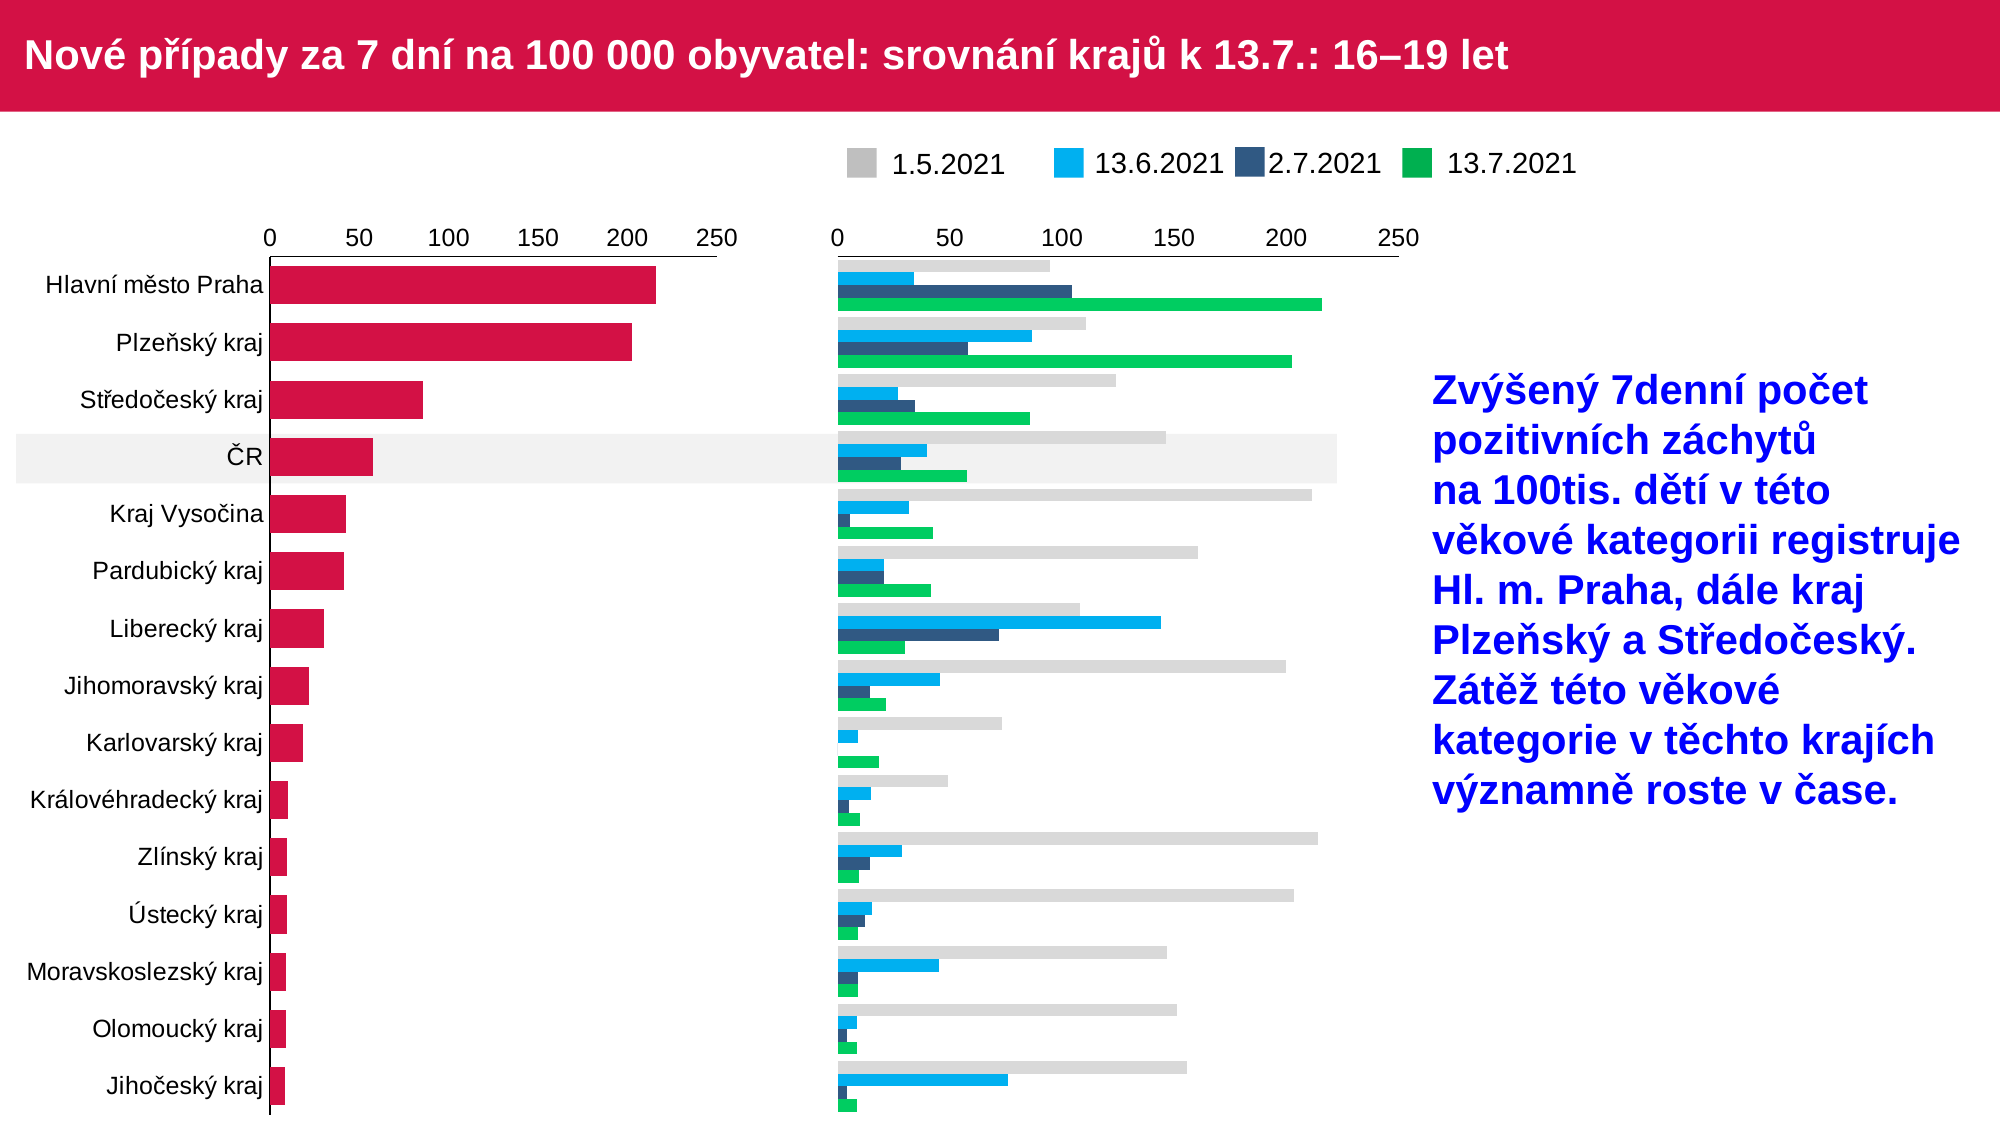

# Nové případy za 7 dní na 100 000 obyvatel: srovnání krajů k 13.7.: 16–19 let
13.6.2021
2.7.2021
13.7.2021
1.5.2021

### Chart

| Category | Series 6 |
|---|---|
| Hlavní město Praha | 215.768 |
| Plzeňský kraj | 202.517 |
| Středočeský kraj | 85.83364 |
| ČR | 57.68266 |
| Kraj Vysočina | 42.32132 |
| Pardubický kraj | 41.50023 |
| Liberecký kraj | 30.04266 |
| Jihomoravský kraj | 21.67108 |
| Karlovarský kraj | 18.32509 |
| Královéhradecký kraj | 9.878982 |
| Zlínský kraj | 9.51339 |
| Ústecký kraj | 9.244138 |
| Moravskoslezský kraj | 9.027919 |
| Olomoucký kraj | 8.64491 |
| Jihočeský kraj | 8.419635 |

### Chart

| Category | B01_05 | C13_06 | C2_07 | D |
|---|---|---|---|---|
| Hlavní město Praha | 94.55004 | 33.94104 | 104.2475 | 215.768 |
| Plzeňský kraj | 110.9022 | 86.793 | 57.862 | 202.517 |
| Středočeský kraj | 123.9819 | 26.7038 | 34.33345 | 85.83364 |
| ČR | 146.1466 | 39.83466 | 28.45333 | 57.68266 |
| Kraj Vysočina | 211.6066 | 31.74099 | 5.290166 | 42.32132 |
| Pardubický kraj | 160.8134 | 20.75012 | 20.75012 | 41.50023 |
| Liberecký kraj | 108.1536 | 144.2048 | 72.10239 | 30.04266 |
| Jihomoravský kraj | 199.8555 | 45.75006 | 14.44739 | 21.67108 |
| Karlovarský kraj | 73.30035 | 9.162544 | 0.0 | 18.32509 |
| Královéhradecký kraj | 49.39491 | 14.81847 | 4.939491 | 9.878982 |
| Zlínský kraj | 214.0513 | 28.54017 | 14.27009 | 9.51339 |
| Ústecký kraj | 203.371 | 15.4069 | 12.32552 | 9.244138 |
| Moravskoslezský kraj | 146.7037 | 45.13959 | 9.027919 | 9.027919 |
| Olomoucký kraj | 151.2859 | 8.64491 | 4.322455 | 8.64491 |
| Jihočeský kraj | 155.7632 | 75.77671 | 4.209817 | 8.419635 |
Zvýšený 7denní počet pozitivních záchytů
na 100tis. dětí v této věkové kategorii registruje Hl. m. Praha, dále kraj Plzeňský a Středočeský.
Zátěž této věkové kategorie v těchto krajích významně roste v čase.